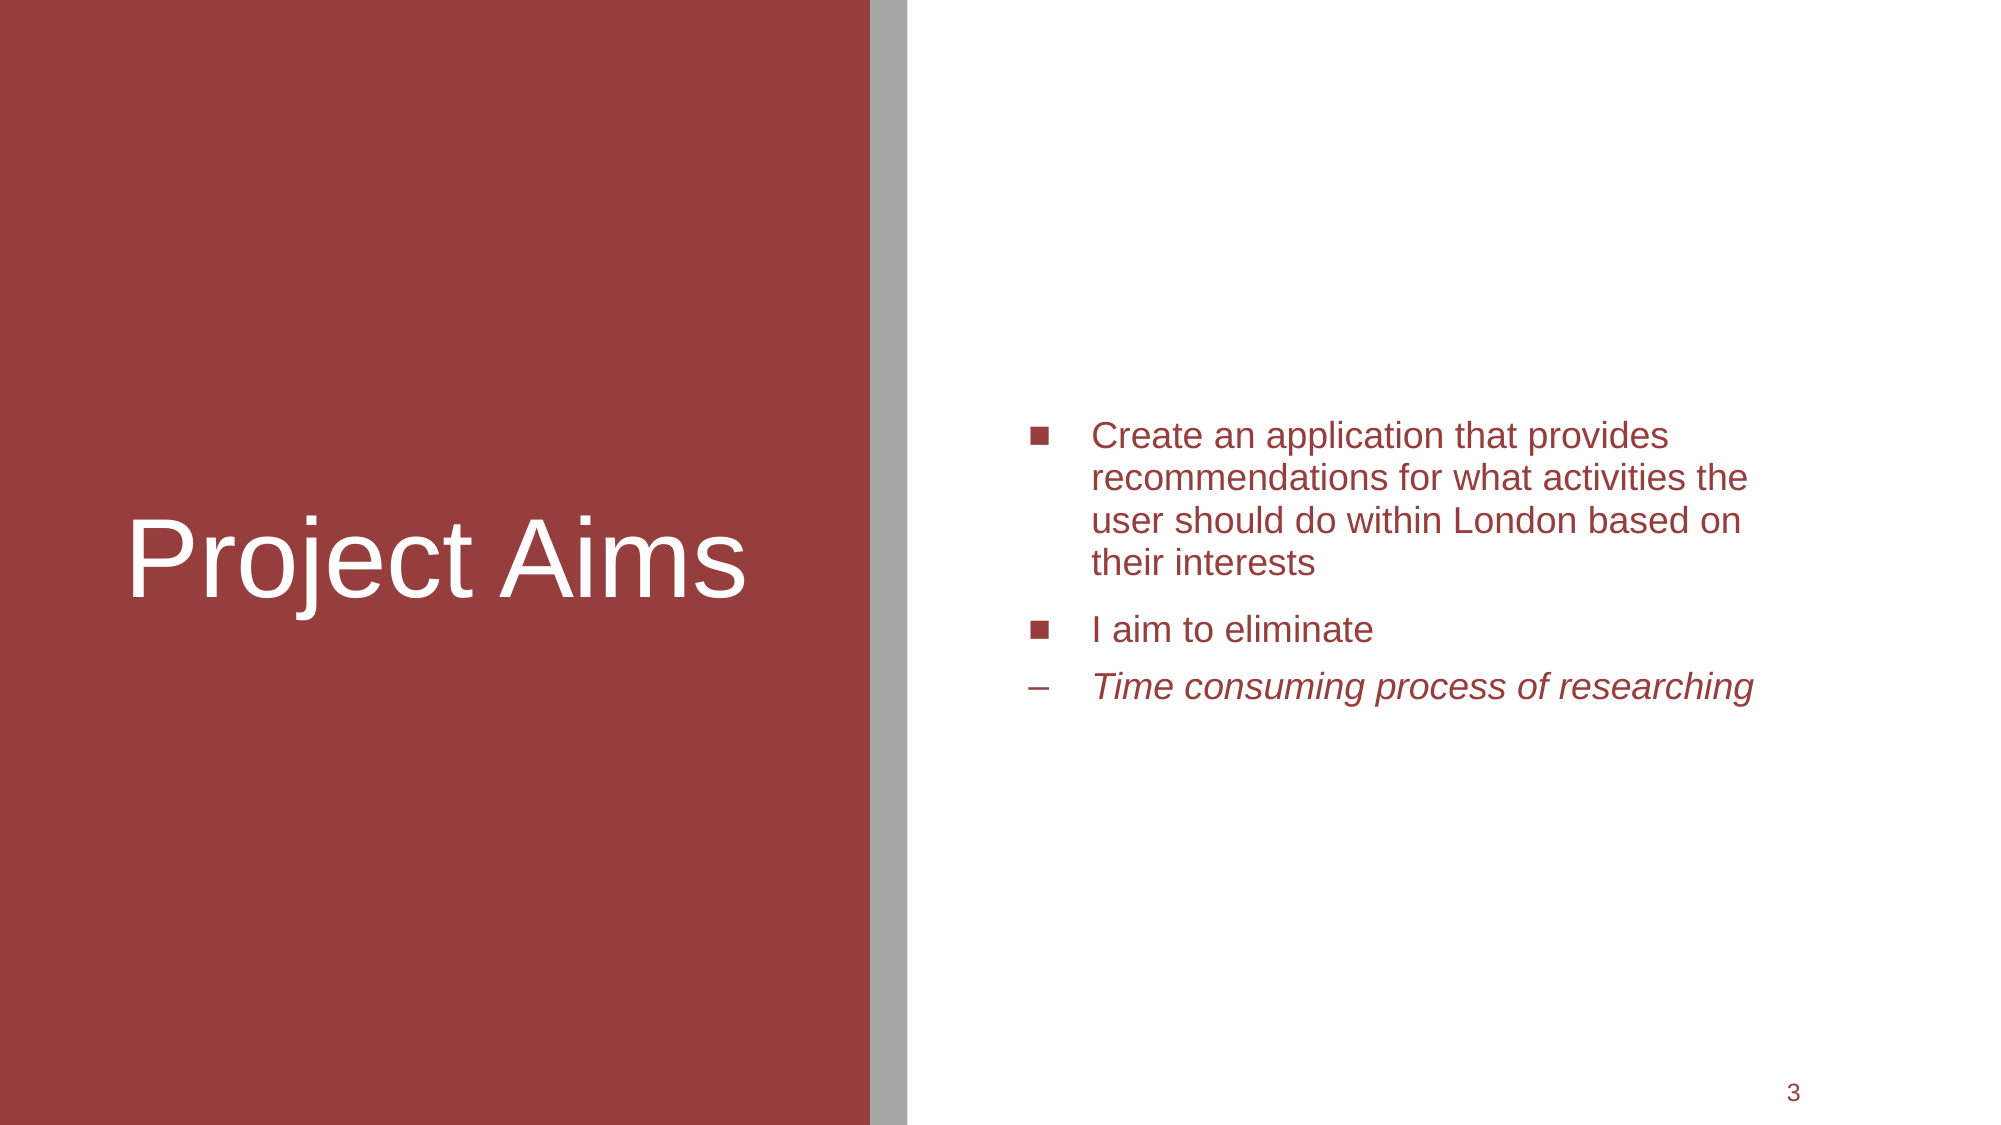

# Project Aims
Create an application that provides recommendations for what activities the user should do within London based on their interests
I aim to eliminate
Time consuming process of researching
3